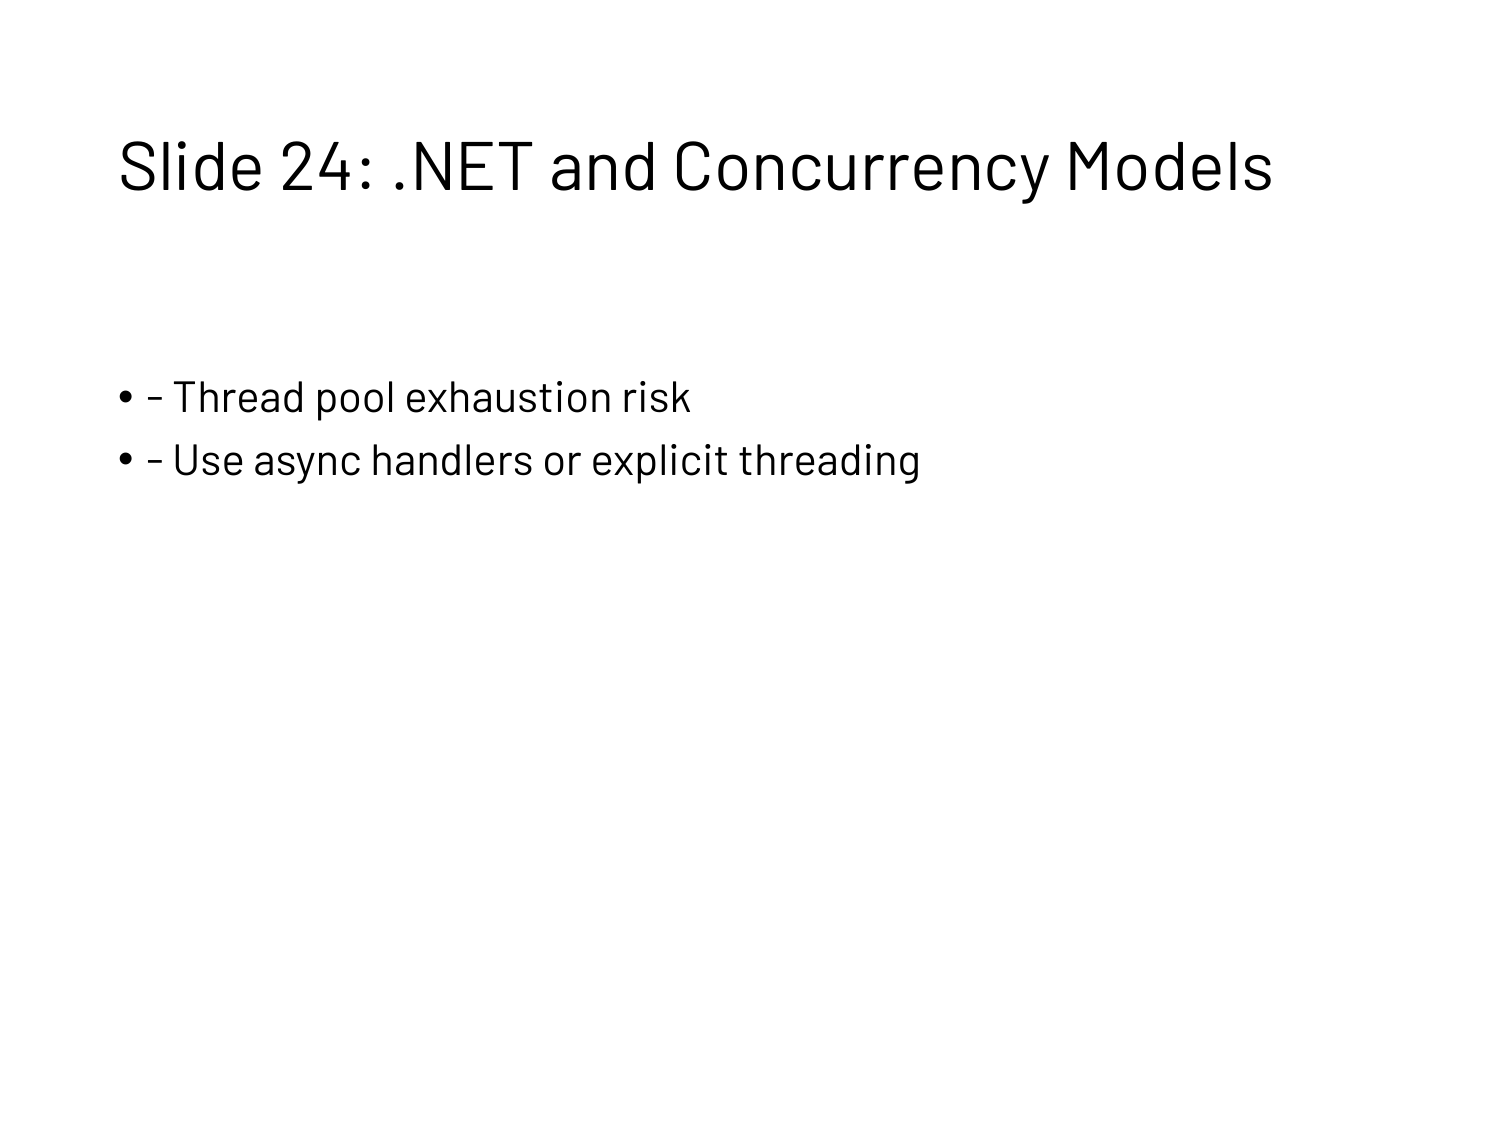

# Slide 24: .NET and Concurrency Models

- Thread pool exhaustion risk
- Use async handlers or explicit threading